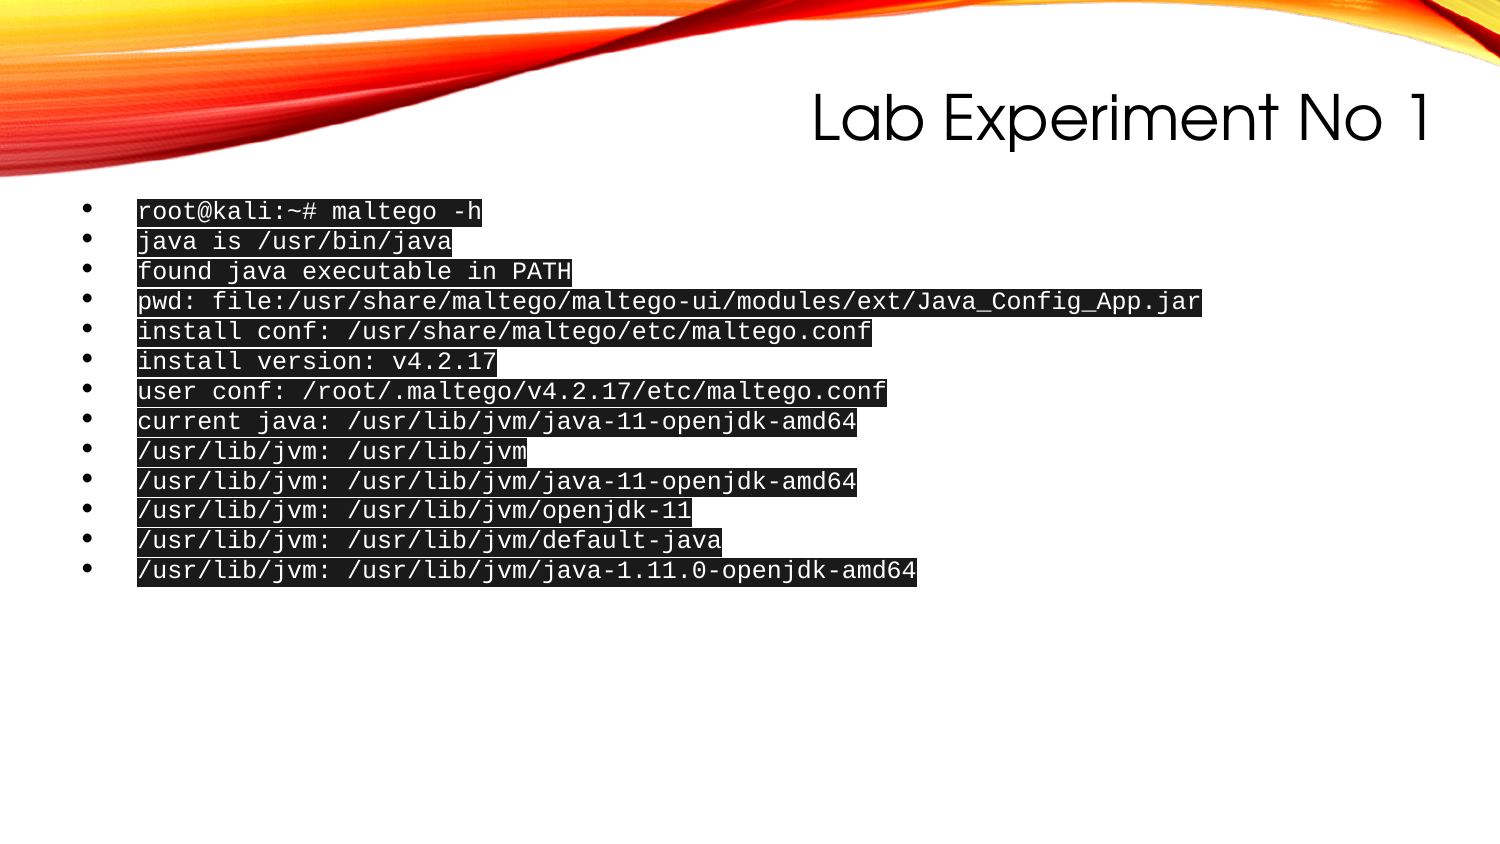

# Lab Experiment No 1
root@kali:~# maltego -h
java is /usr/bin/java
found java executable in PATH
pwd: file:/usr/share/maltego/maltego-ui/modules/ext/Java_Config_App.jar
install conf: /usr/share/maltego/etc/maltego.conf
install version: v4.2.17
user conf: /root/.maltego/v4.2.17/etc/maltego.conf
current java: /usr/lib/jvm/java-11-openjdk-amd64
/usr/lib/jvm: /usr/lib/jvm
/usr/lib/jvm: /usr/lib/jvm/java-11-openjdk-amd64
/usr/lib/jvm: /usr/lib/jvm/openjdk-11
/usr/lib/jvm: /usr/lib/jvm/default-java
/usr/lib/jvm: /usr/lib/jvm/java-1.11.0-openjdk-amd64